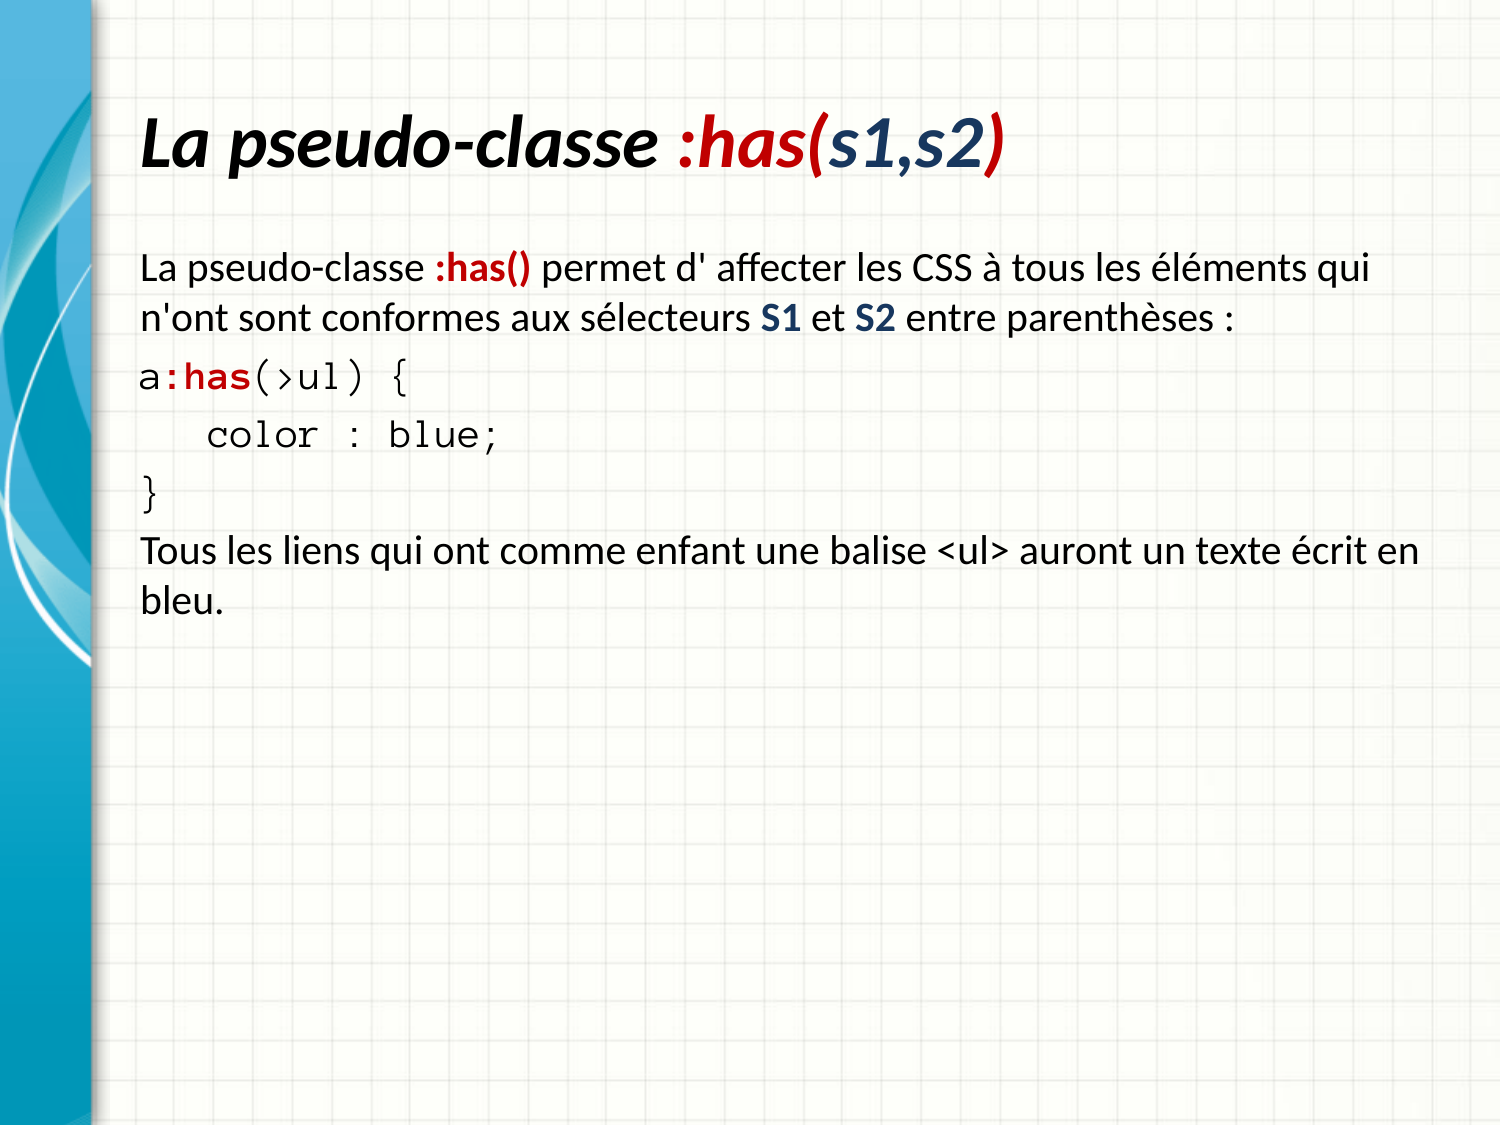

# La pseudo-classe :has(s1,s2)
La pseudo-classe :has() permet d' affecter les CSS à tous les éléments qui n'ont sont conformes aux sélecteurs S1 et S2 entre parenthèses :
a:has(>ul) {
   color : blue;
}
Tous les liens qui ont comme enfant une balise <ul> auront un texte écrit en bleu.